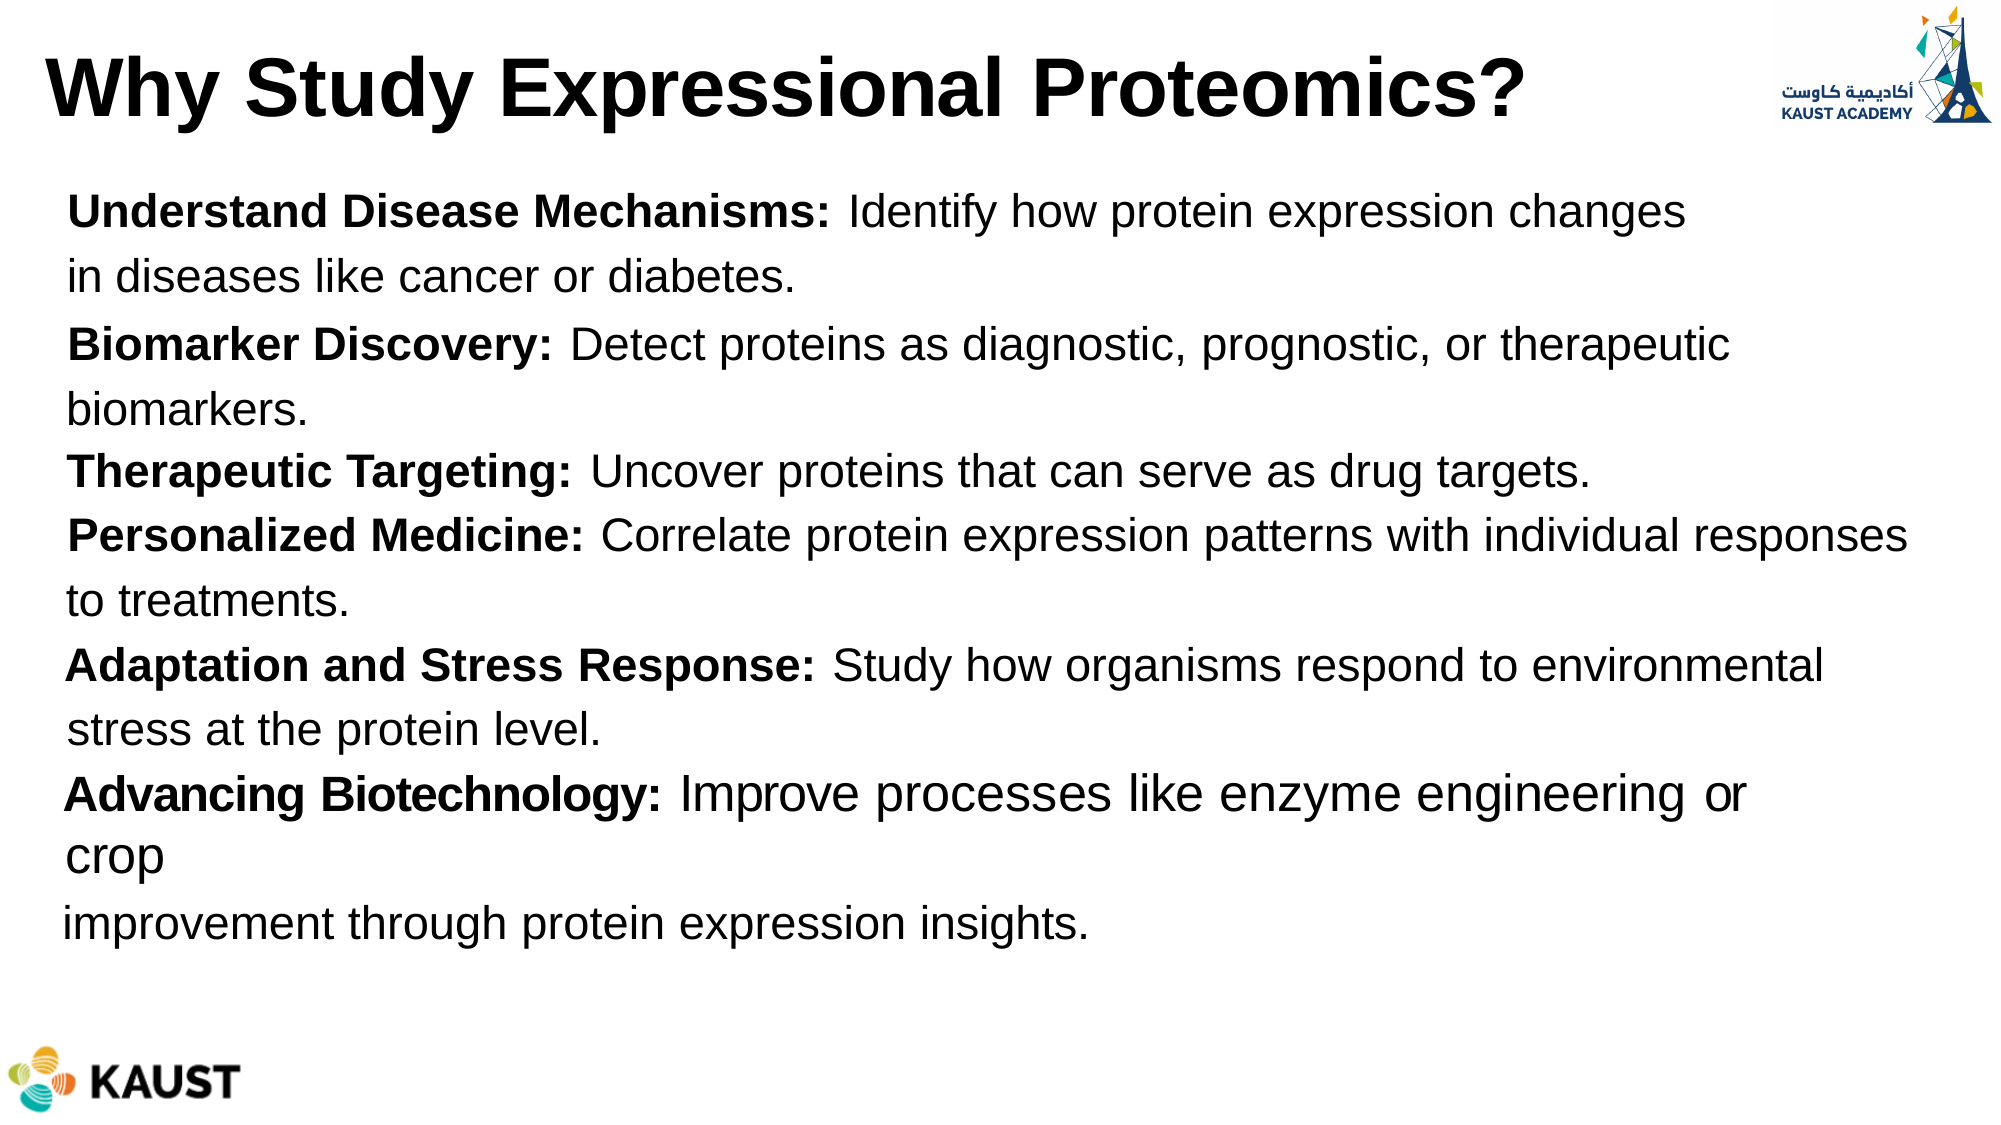

Why Study Expressional Proteomics?
Understand Disease Mechanisms: Identify how protein expression changes in diseases like cancer or diabetes.
Biomarker Discovery: Detect proteins as diagnostic, prognostic, or therapeutic biomarkers.
Therapeutic Targeting: Uncover proteins that can serve as drug targets.
Personalized Medicine: Correlate protein expression patterns with individual responses to treatments.
Adaptation and Stress Response: Study how organisms respond to environmental stress at the protein level.
Advancing Biotechnology: Improve processes like enzyme engineering or crop
improvement through protein expression insights.